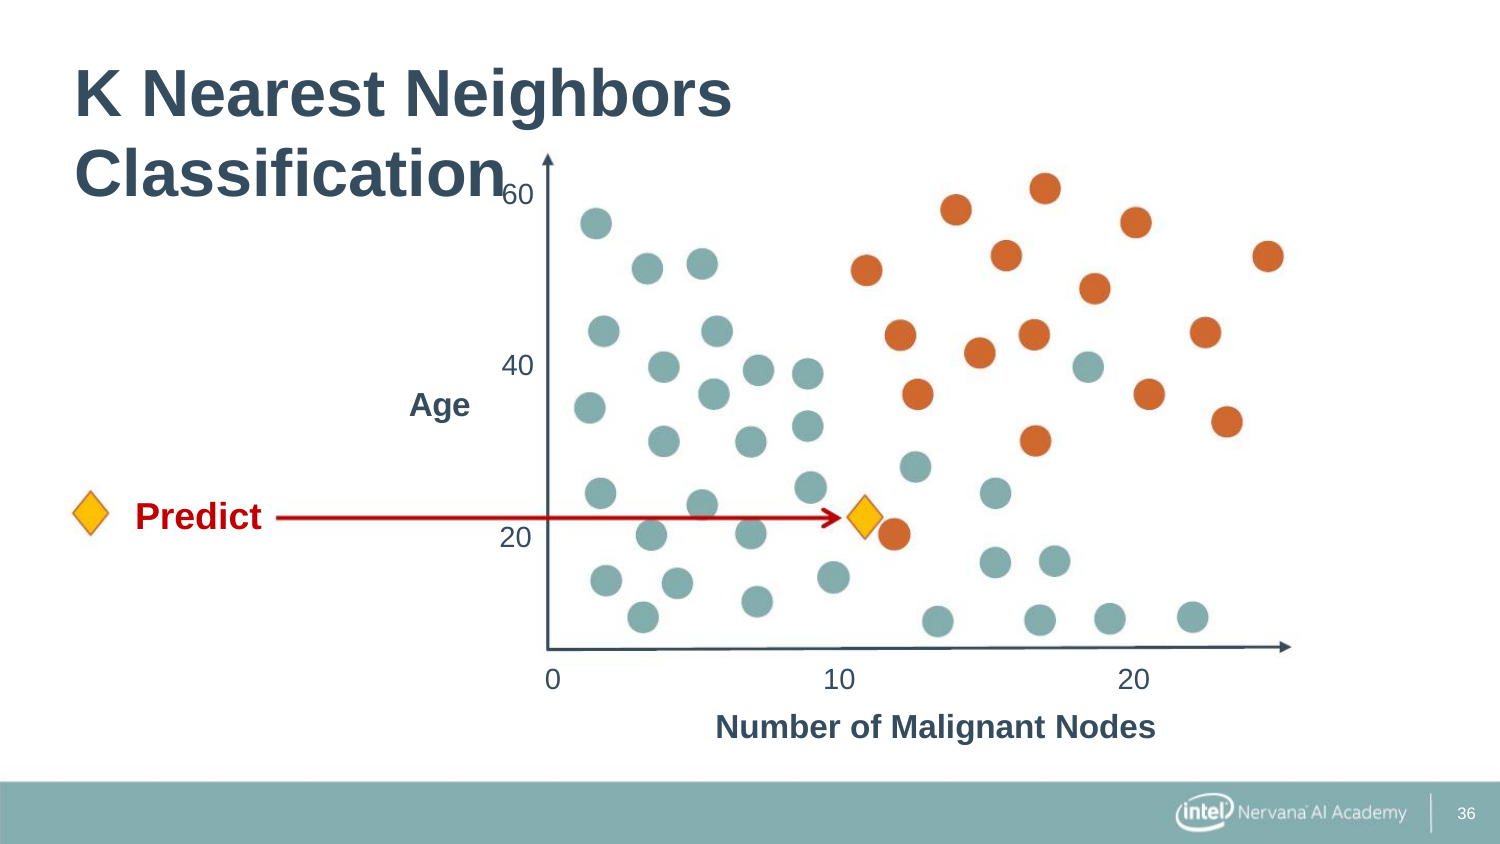

K Nearest Neighbors Classification
60
40
Age
Predict
20
0
10
20
Number of Malignant Nodes
36